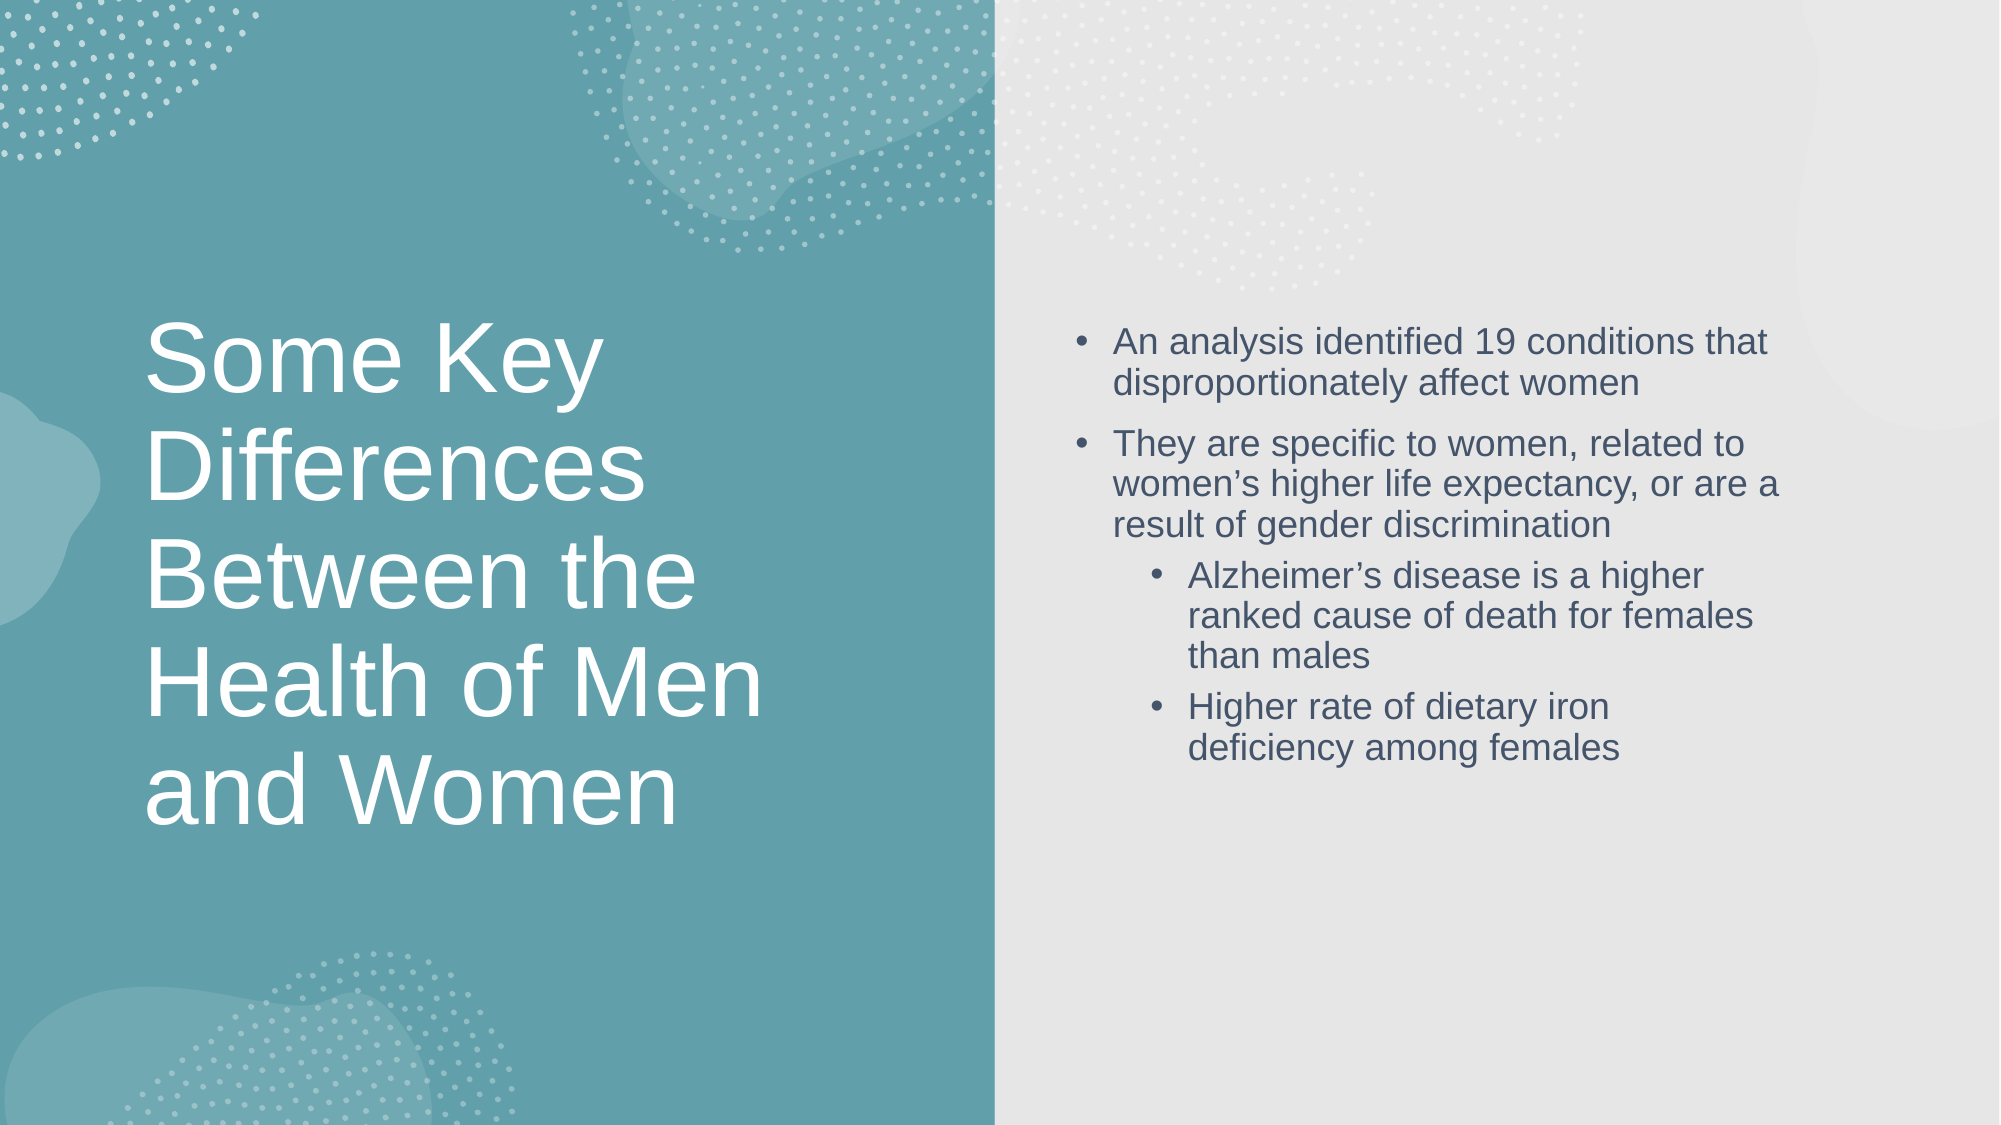

An analysis identified 19 conditions that disproportionately affect women
They are specific to women, related to women’s higher life expectancy, or are a result of gender discrimination
Alzheimer’s disease is a higher ranked cause of death for females than males
Higher rate of dietary iron deficiency among females

# Some Key Differences Between the Health of Men and Women